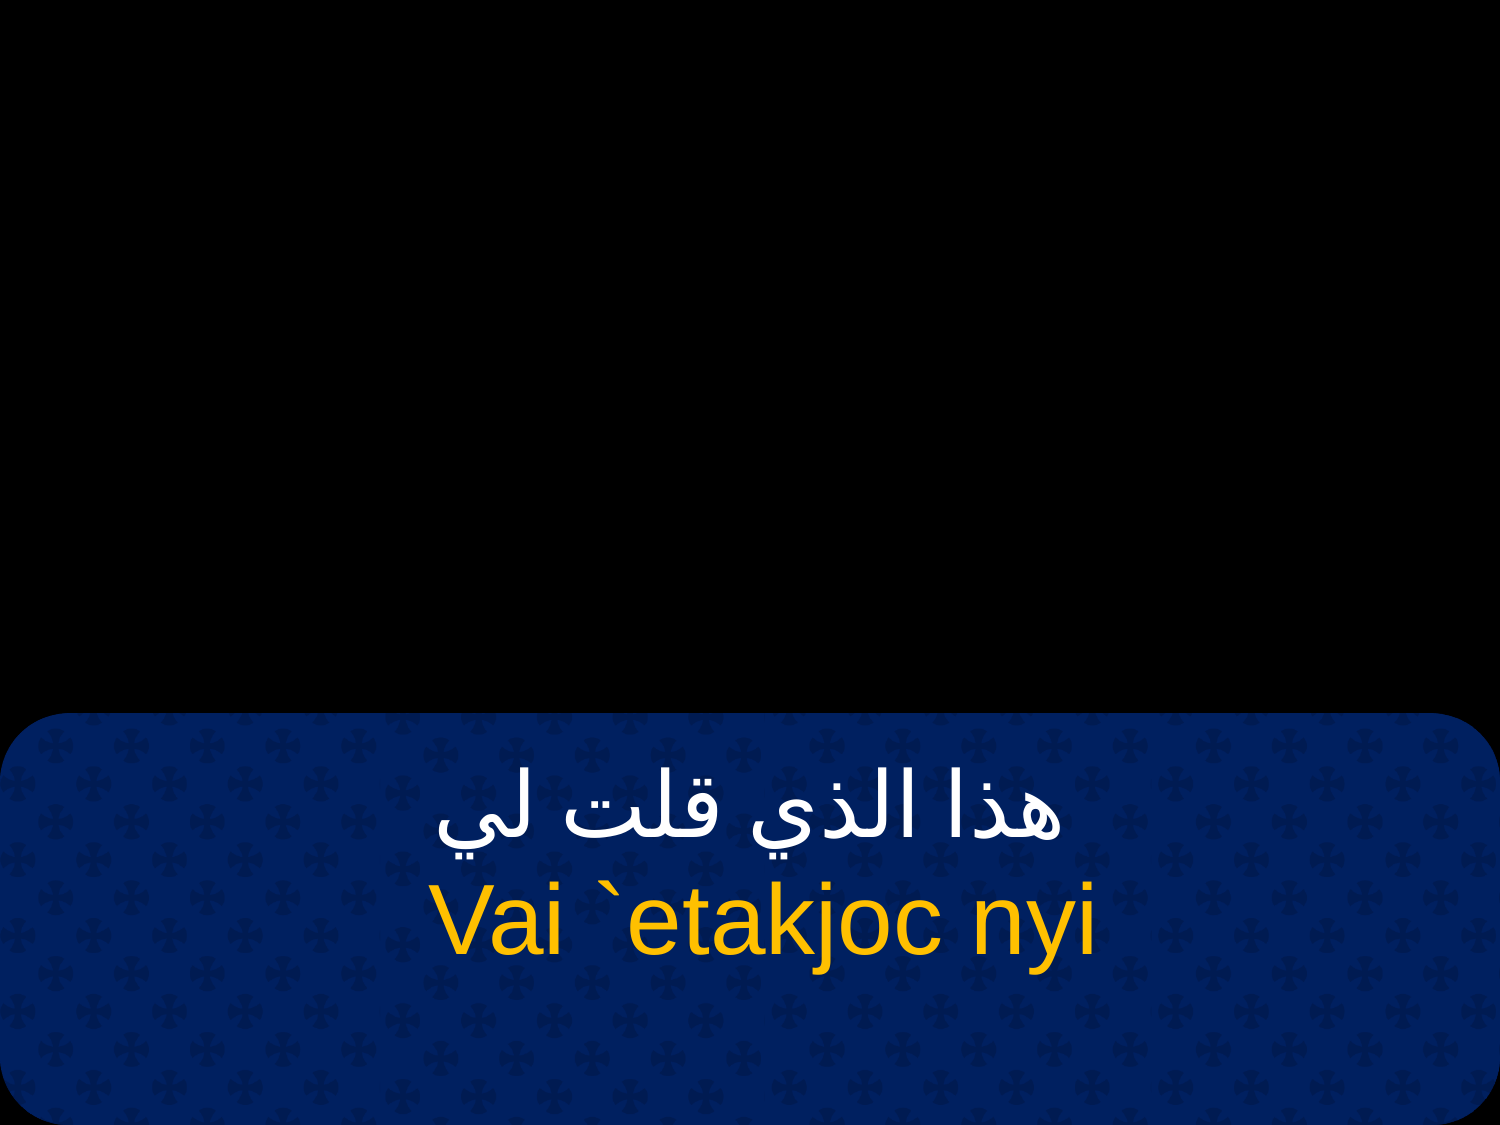

# هذا الذي قلت لي
 Vai `etakjoc nyi